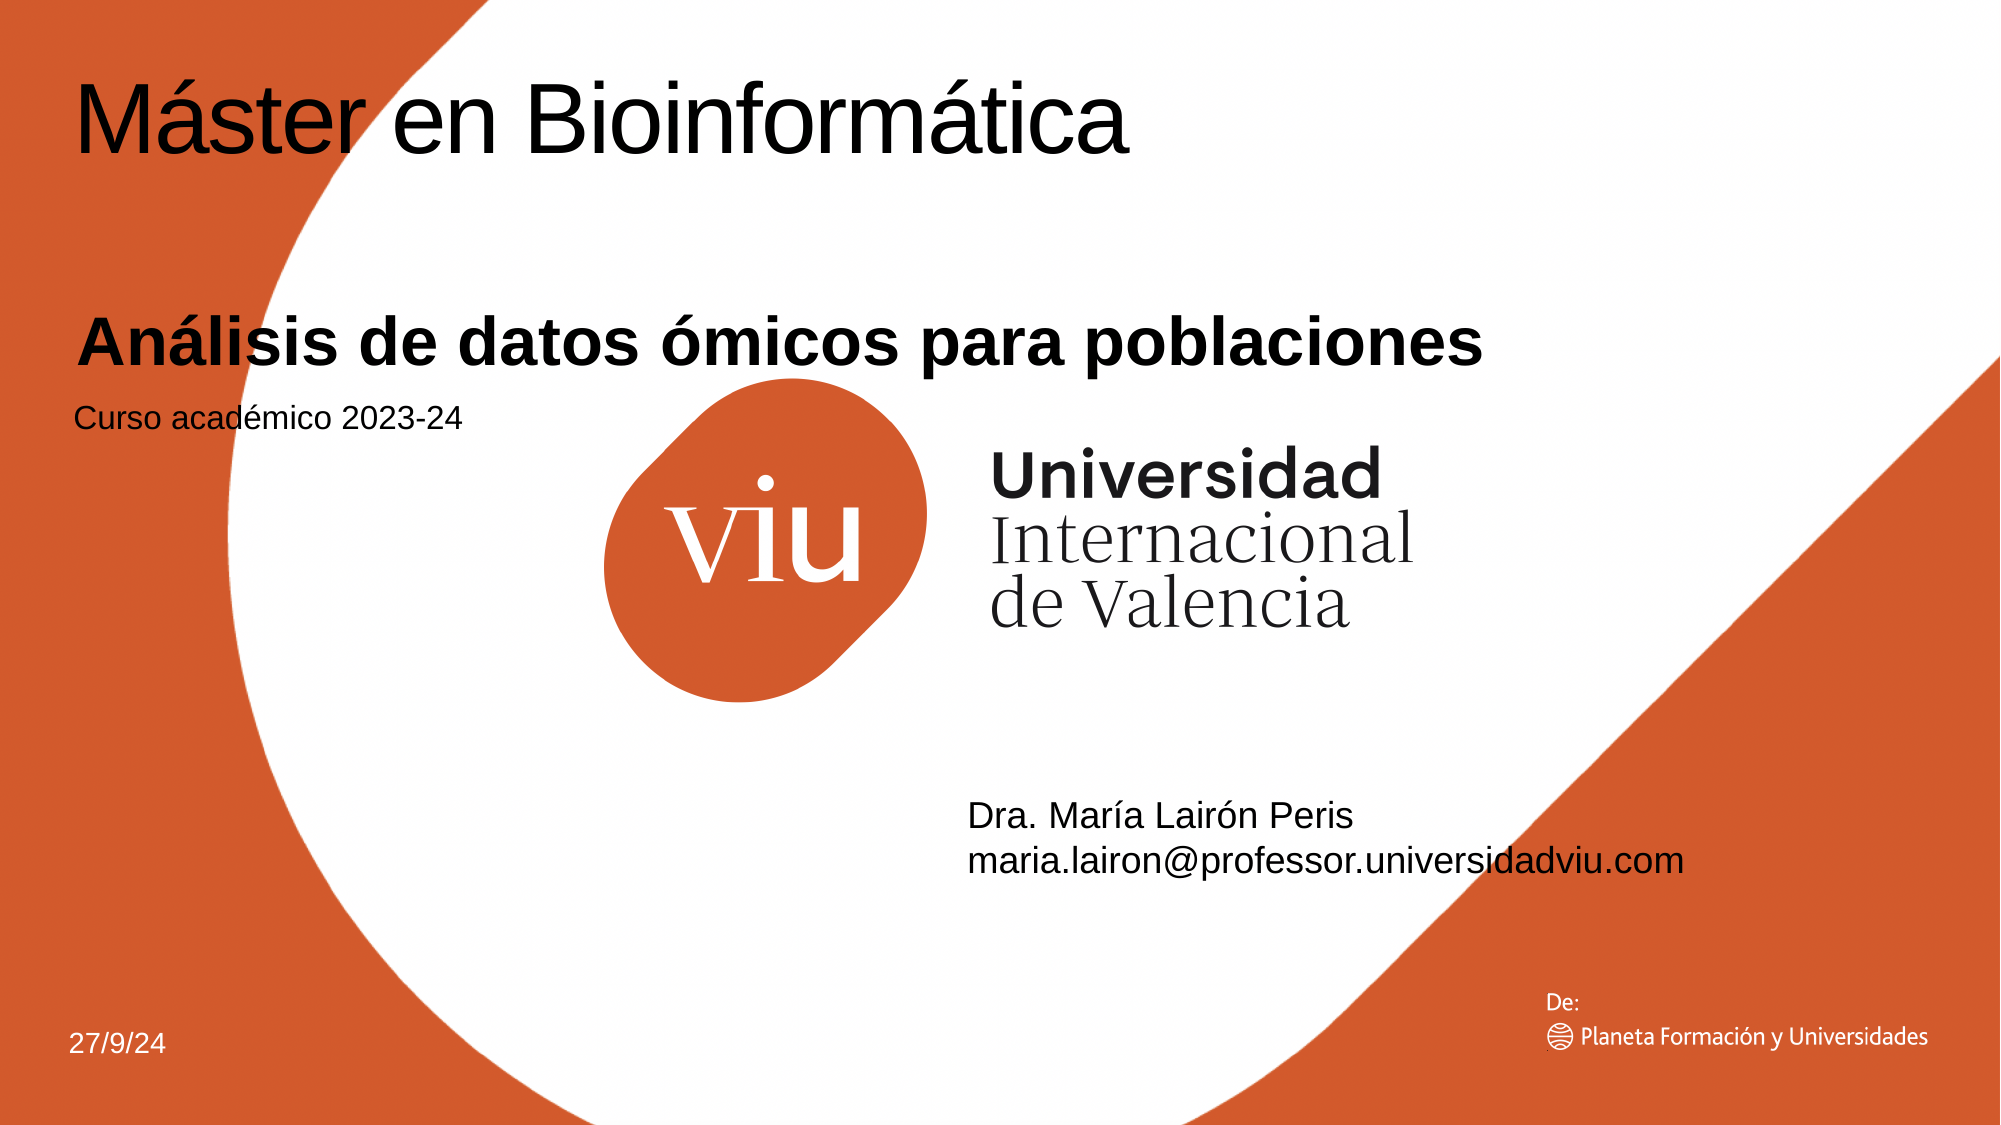

Máster en Bioinformática

 Análisis de datos ómicos para poblaciones
Curso académico 2023-24
Dra. María Lairón Peris
maria.lairon@professor.universidadviu.com